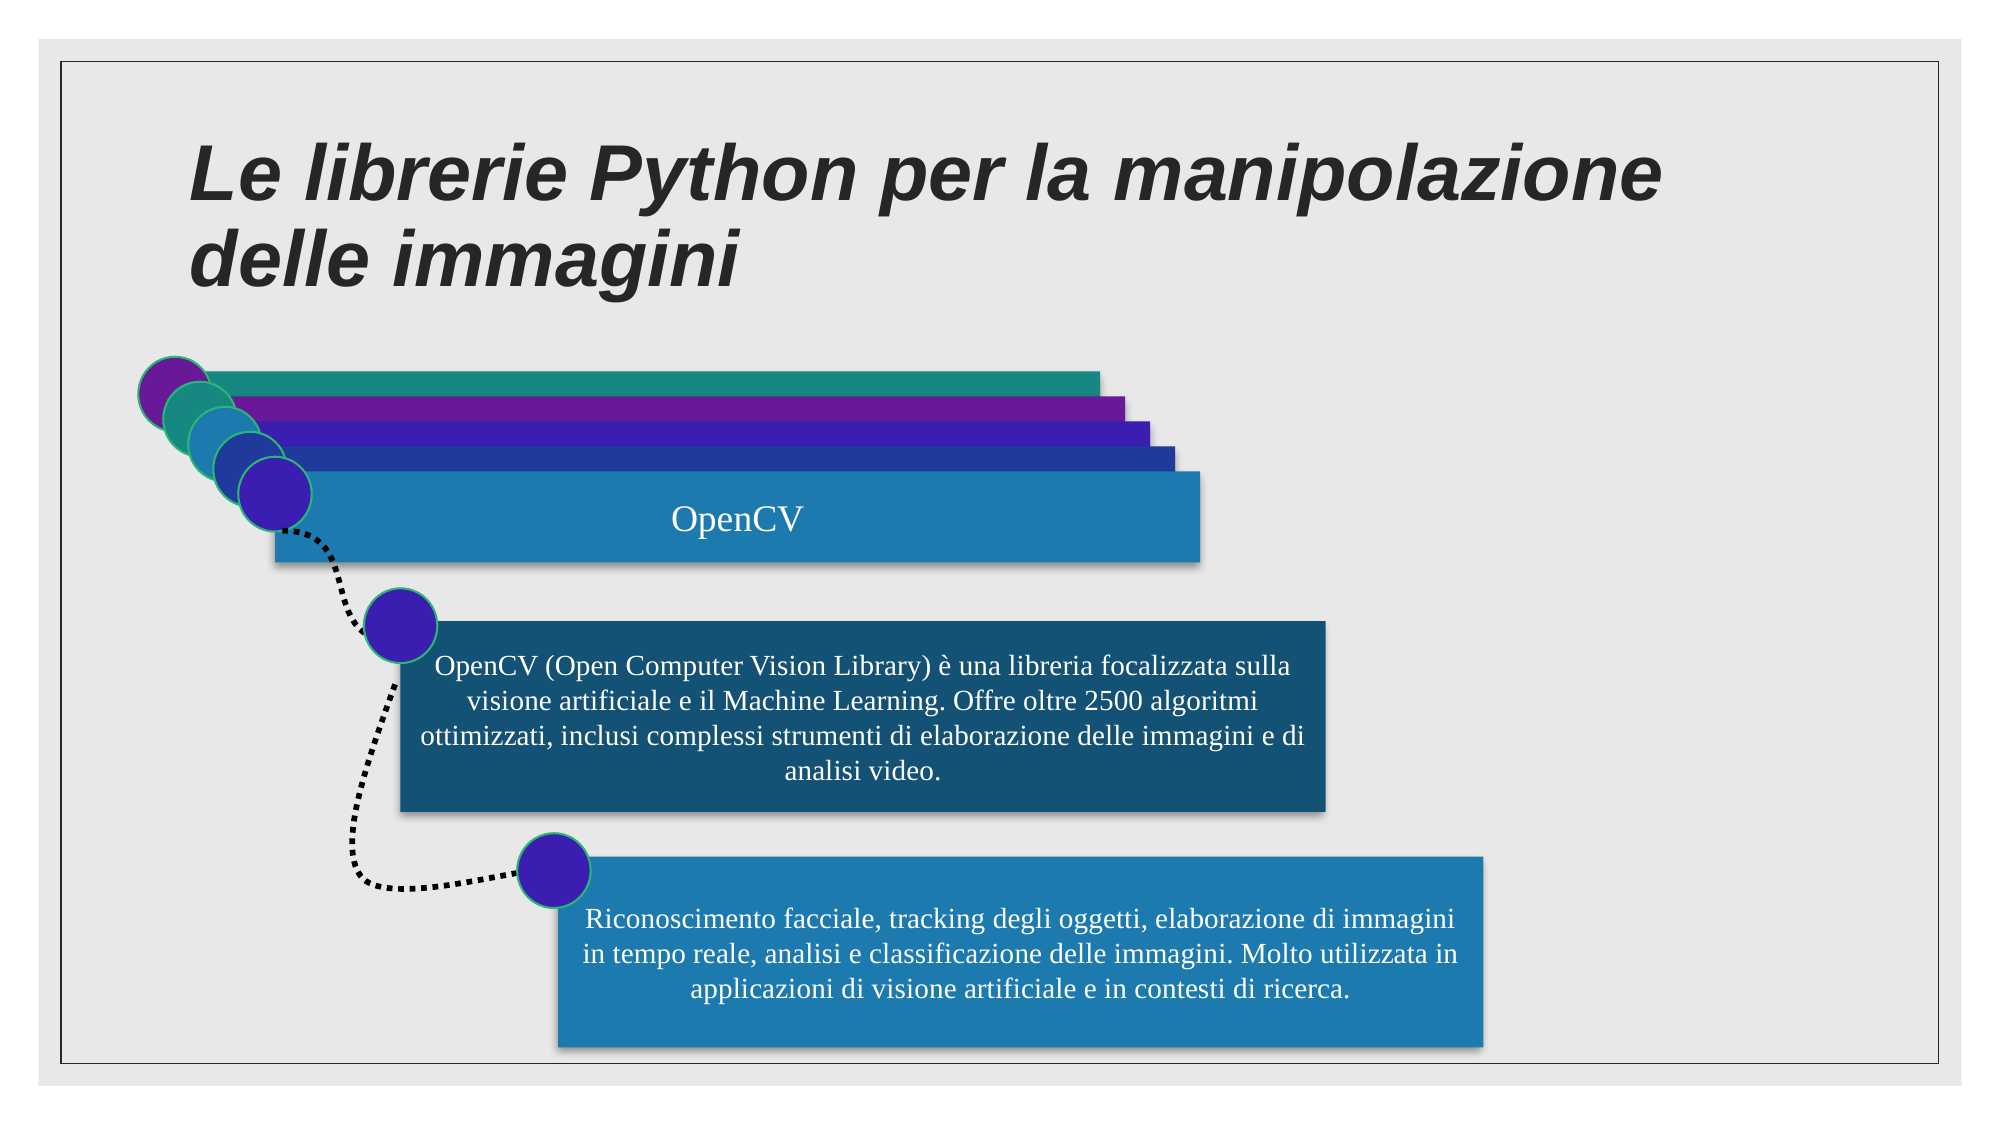

# Le librerie Python per la manipolazione delle immagini

OpenCV

OpenCV (Open Computer Vision Library) è una libreria focalizzata sulla visione artificiale e il Machine Learning. Offre oltre 2500 algoritmi ottimizzati, inclusi complessi strumenti di elaborazione delle immagini e di analisi video.

Riconoscimento facciale, tracking degli oggetti, elaborazione di immagini in tempo reale, analisi e classificazione delle immagini. Molto utilizzata in applicazioni di visione artificiale e in contesti di ricerca.
17